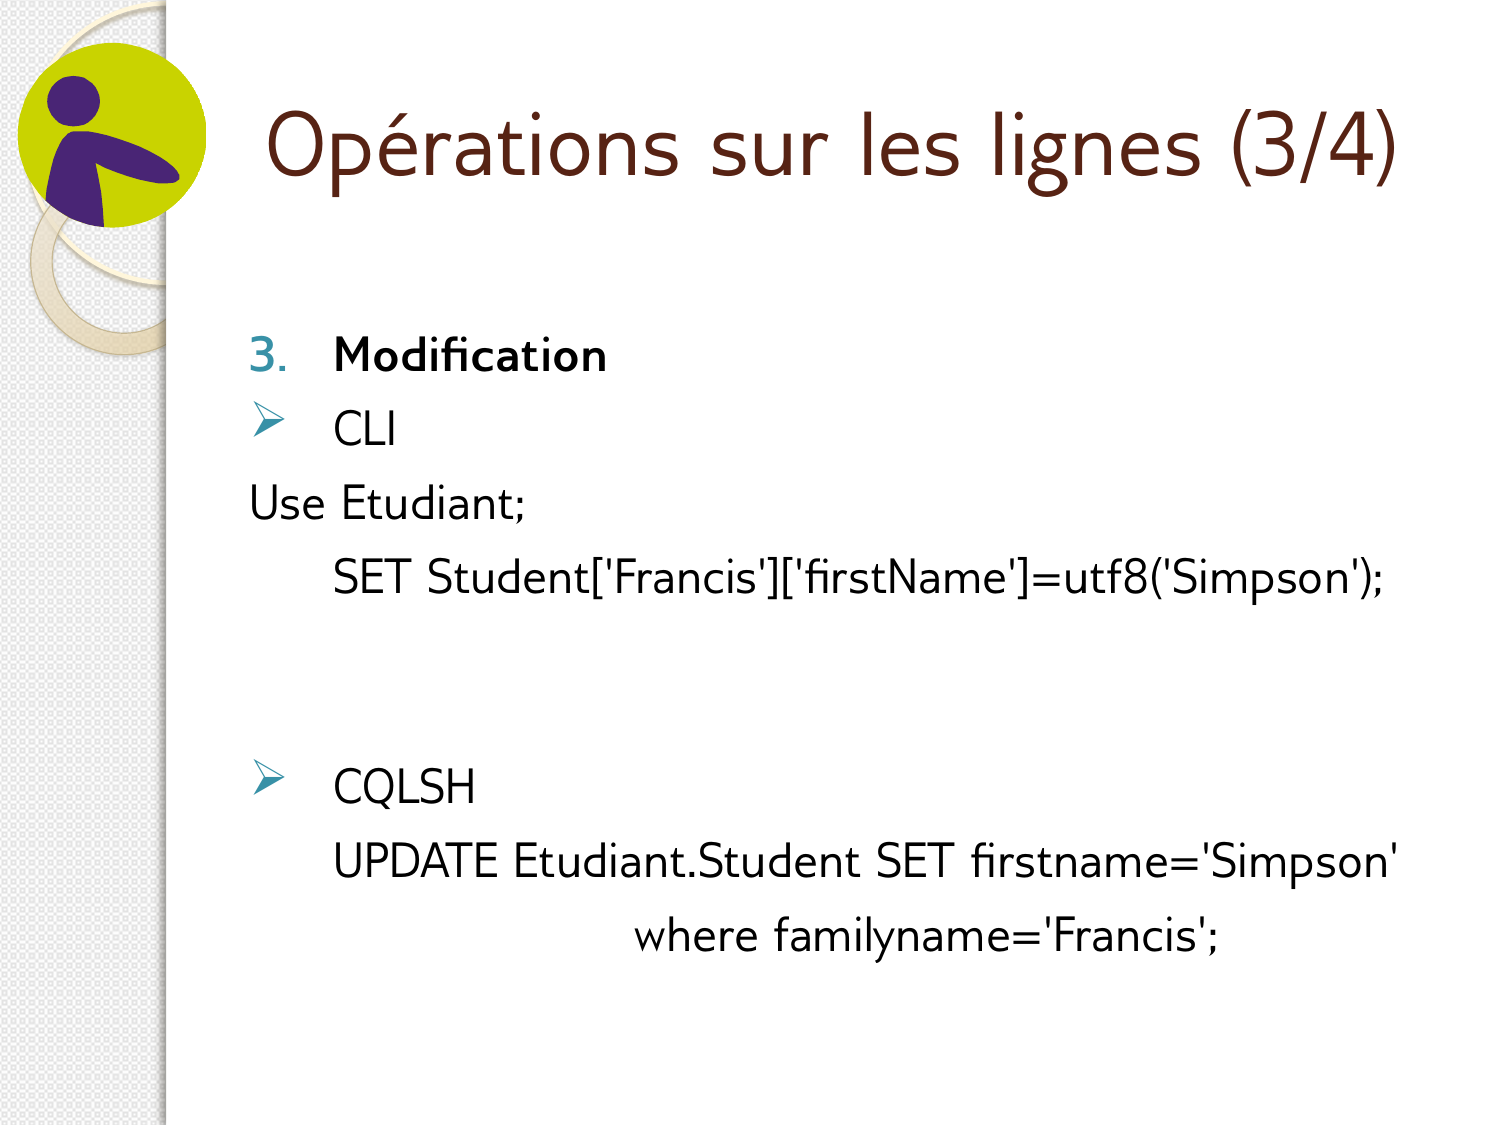

# Opérations sur les lignes (3/4)

Modification
CLI
Use Etudiant;
	SET Student['Francis']['firstName']=utf8('Simpson');

CQLSH
	UPDATE Etudiant.Student SET firstname='Simpson'
			where familyname='Francis';